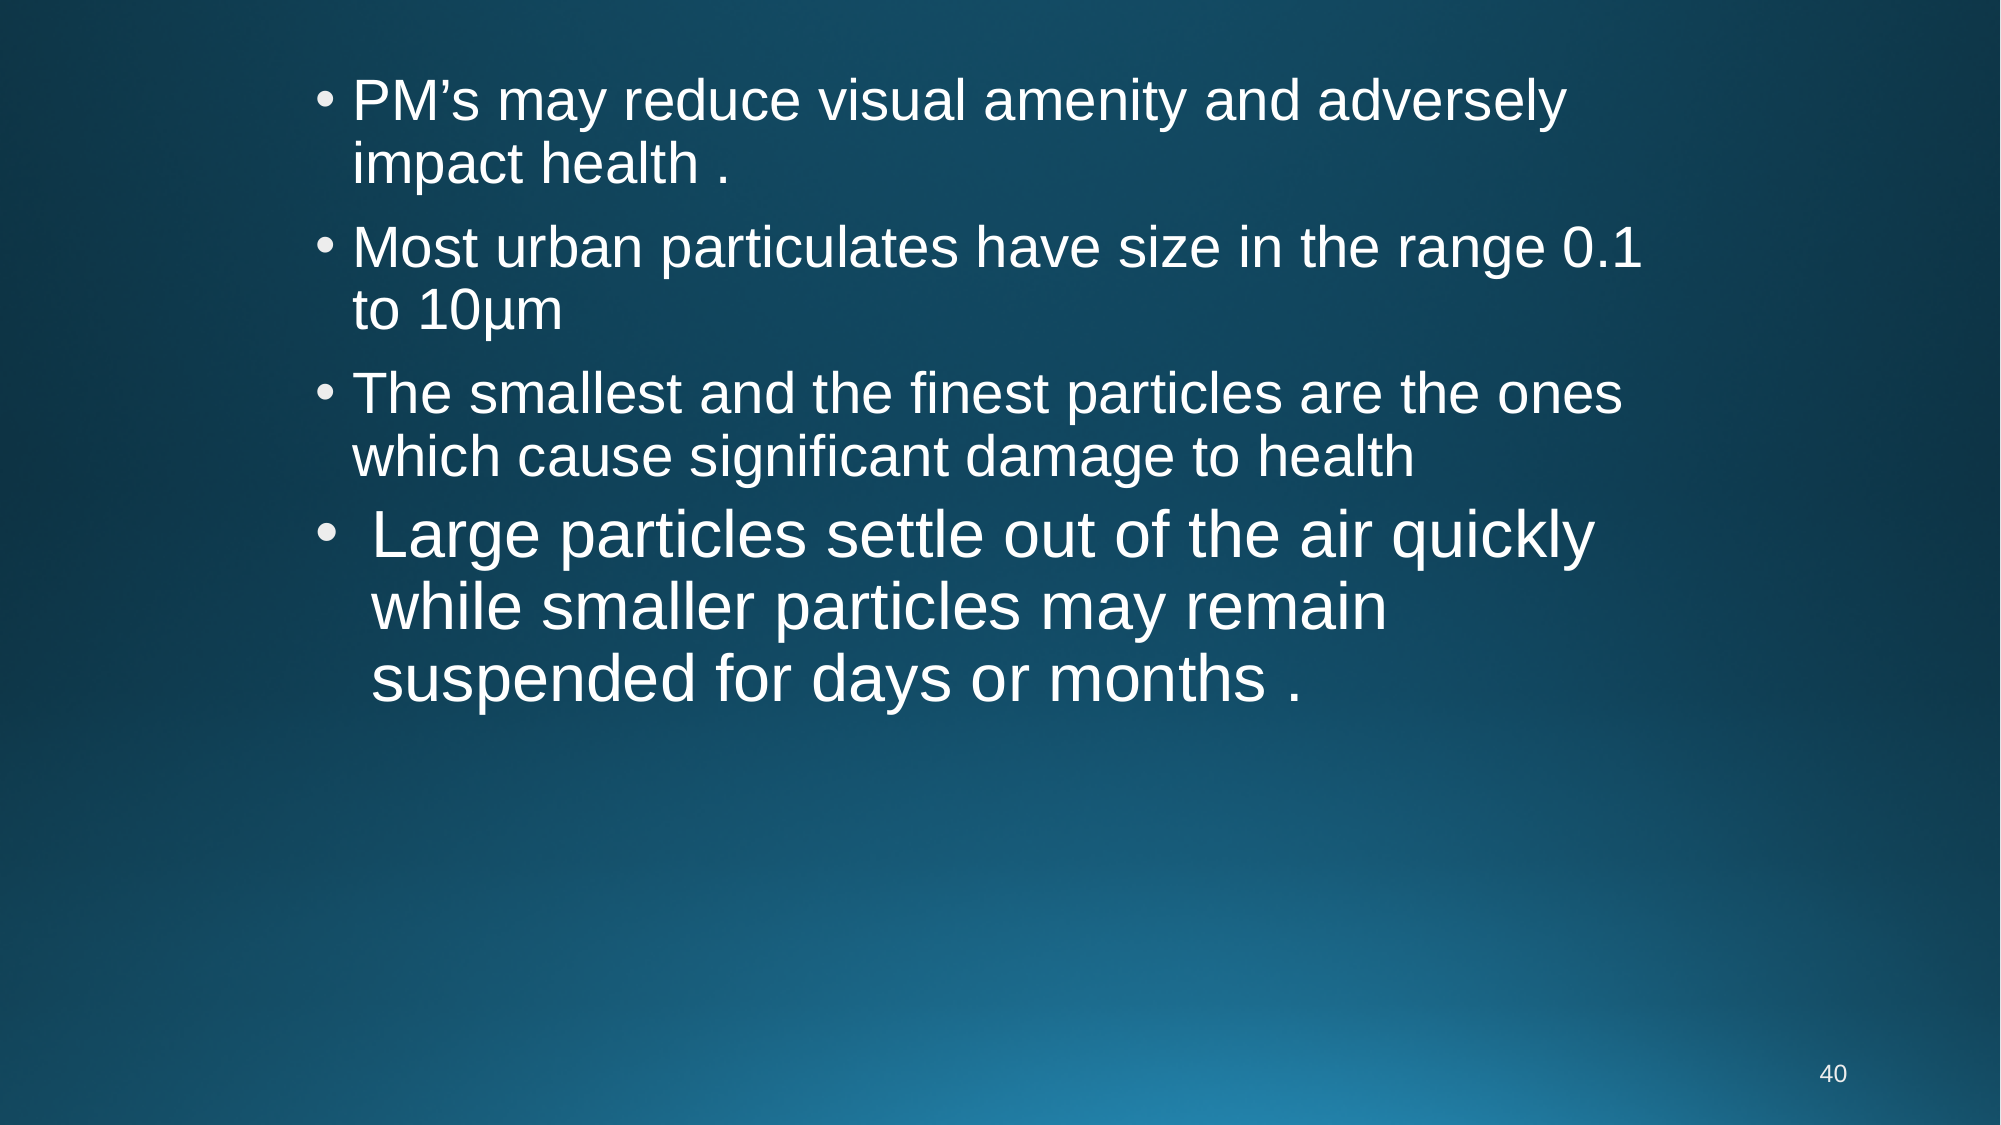

PM’s may reduce visual amenity and adversely impact health .
Most urban particulates have size in the range 0.1 to 10µm
The smallest and the finest particles are the ones which cause significant damage to health
Large particles settle out of the air quickly while smaller particles may remain suspended for days or months .

40